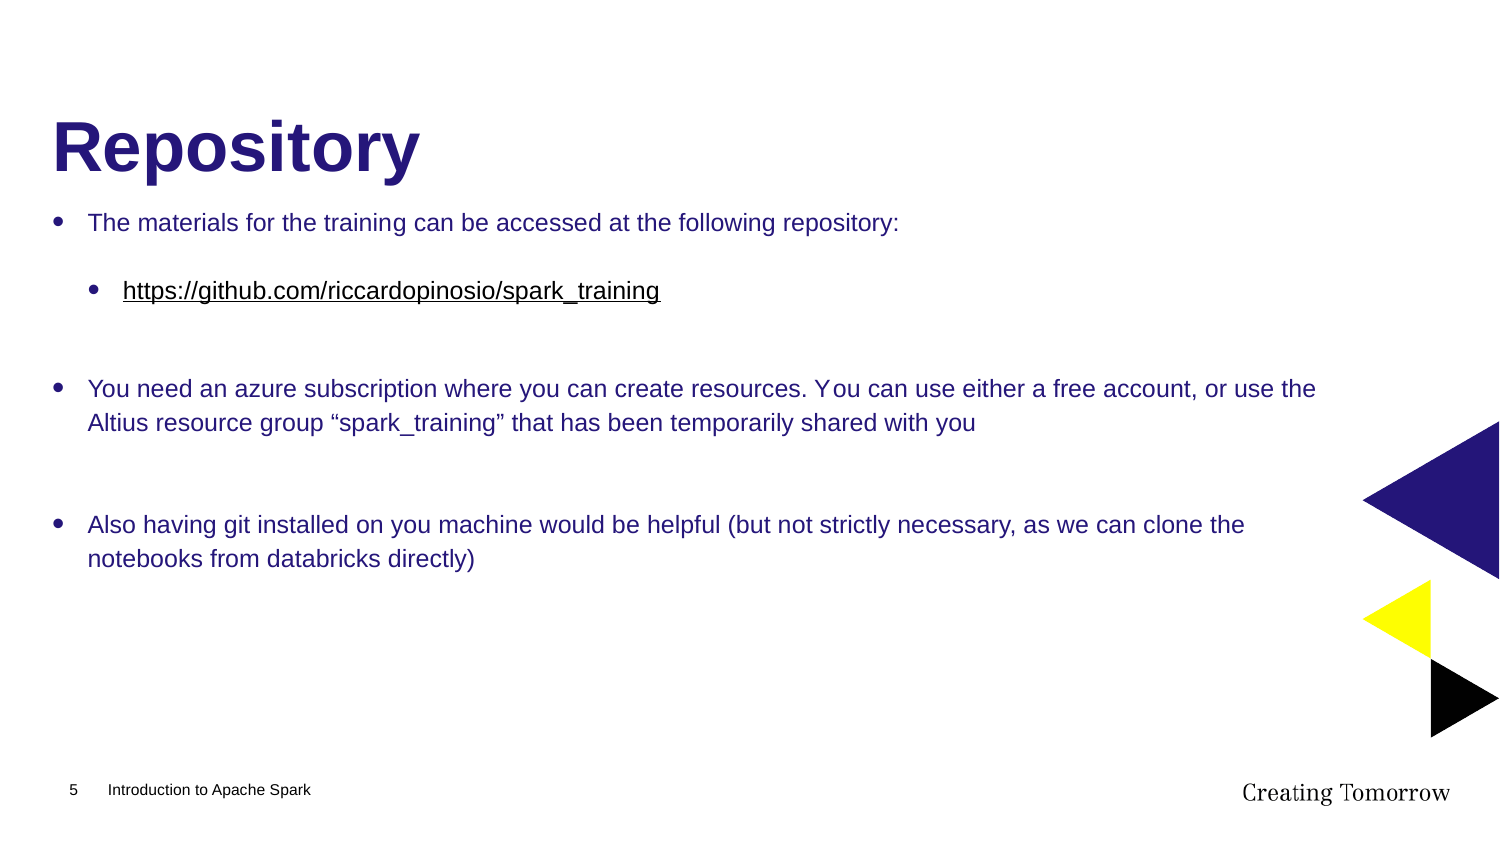

# Repository
The materials for the training can be accessed at the following repository:

https://github.com/riccardopinosio/spark_training

You need an azure subscription where you can create resources. You can use either a free account, or use the Altius resource group “spark_training” that has been temporarily shared with you

Also having git installed on you machine would be helpful (but not strictly necessary, as we can clone the notebooks from databricks directly)

5
Introduction to Apache Spark